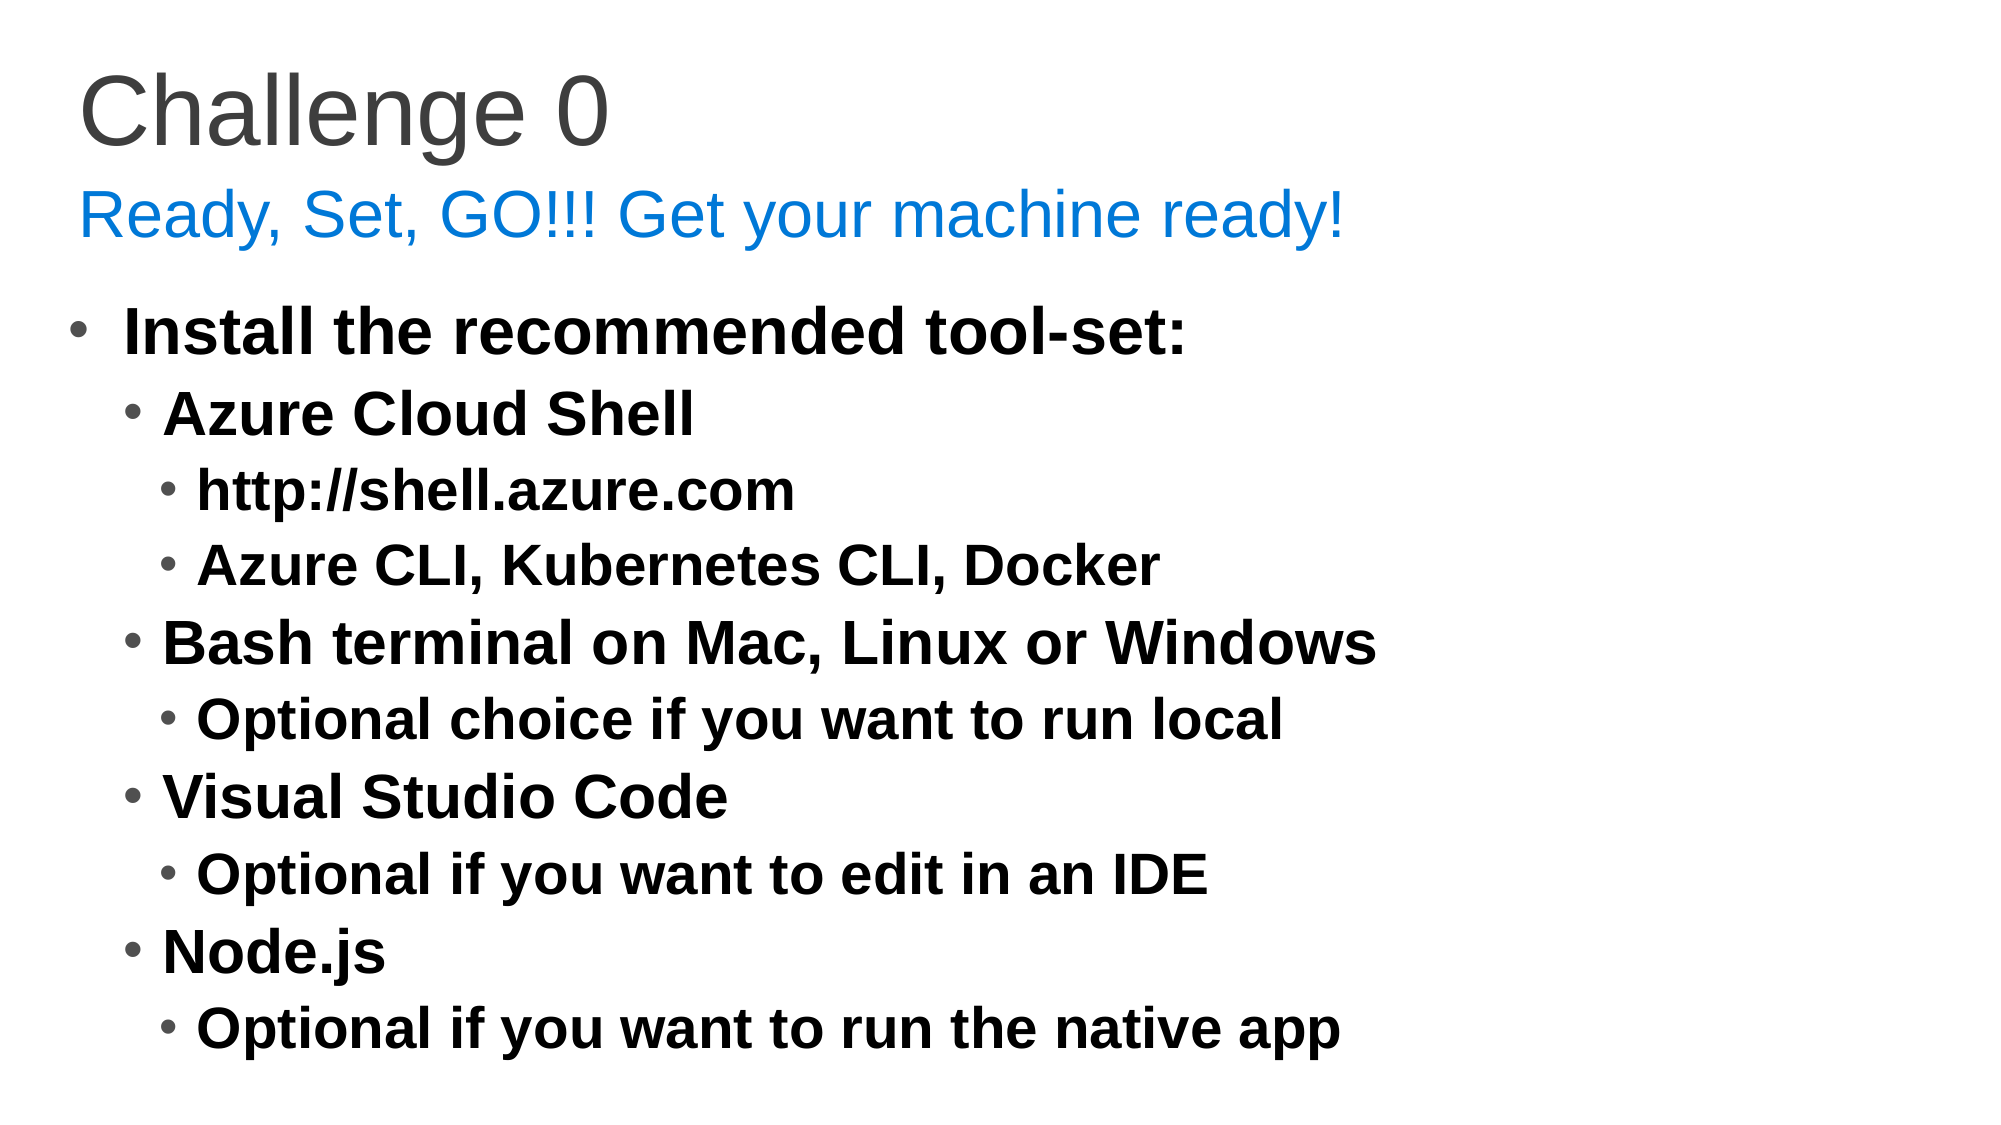

Challenge 0
Ready, Set, GO!!! Get your machine ready!
Install the recommended tool-set:
Azure Cloud Shell
http://shell.azure.com
Azure CLI, Kubernetes CLI, Docker
Bash terminal on Mac, Linux or Windows
Optional choice if you want to run local
Visual Studio Code
Optional if you want to edit in an IDE
Node.js
Optional if you want to run the native app